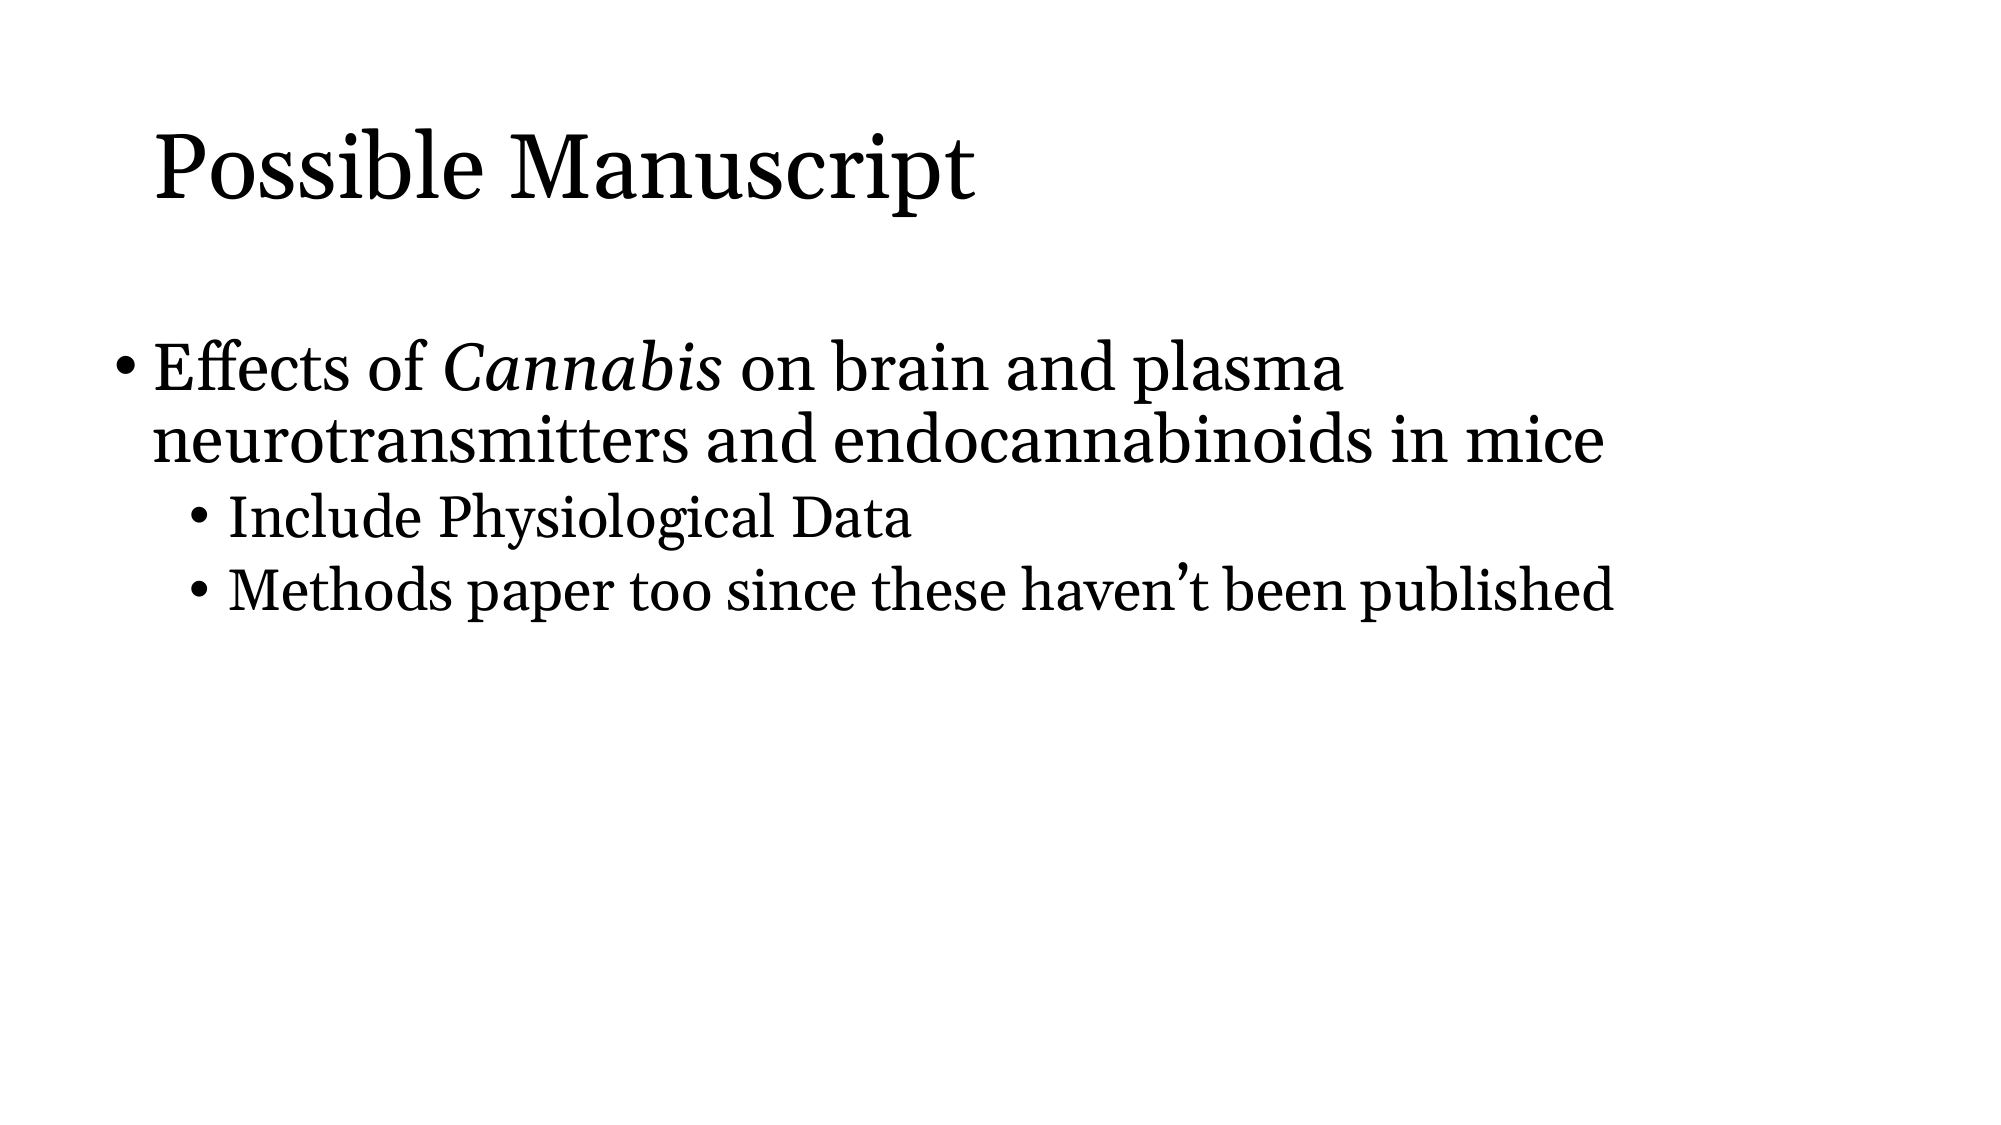

# Possible Manuscript
Effects of Cannabis on brain and plasma neurotransmitters and endocannabinoids in mice
Include Physiological Data
Methods paper too since these haven’t been published